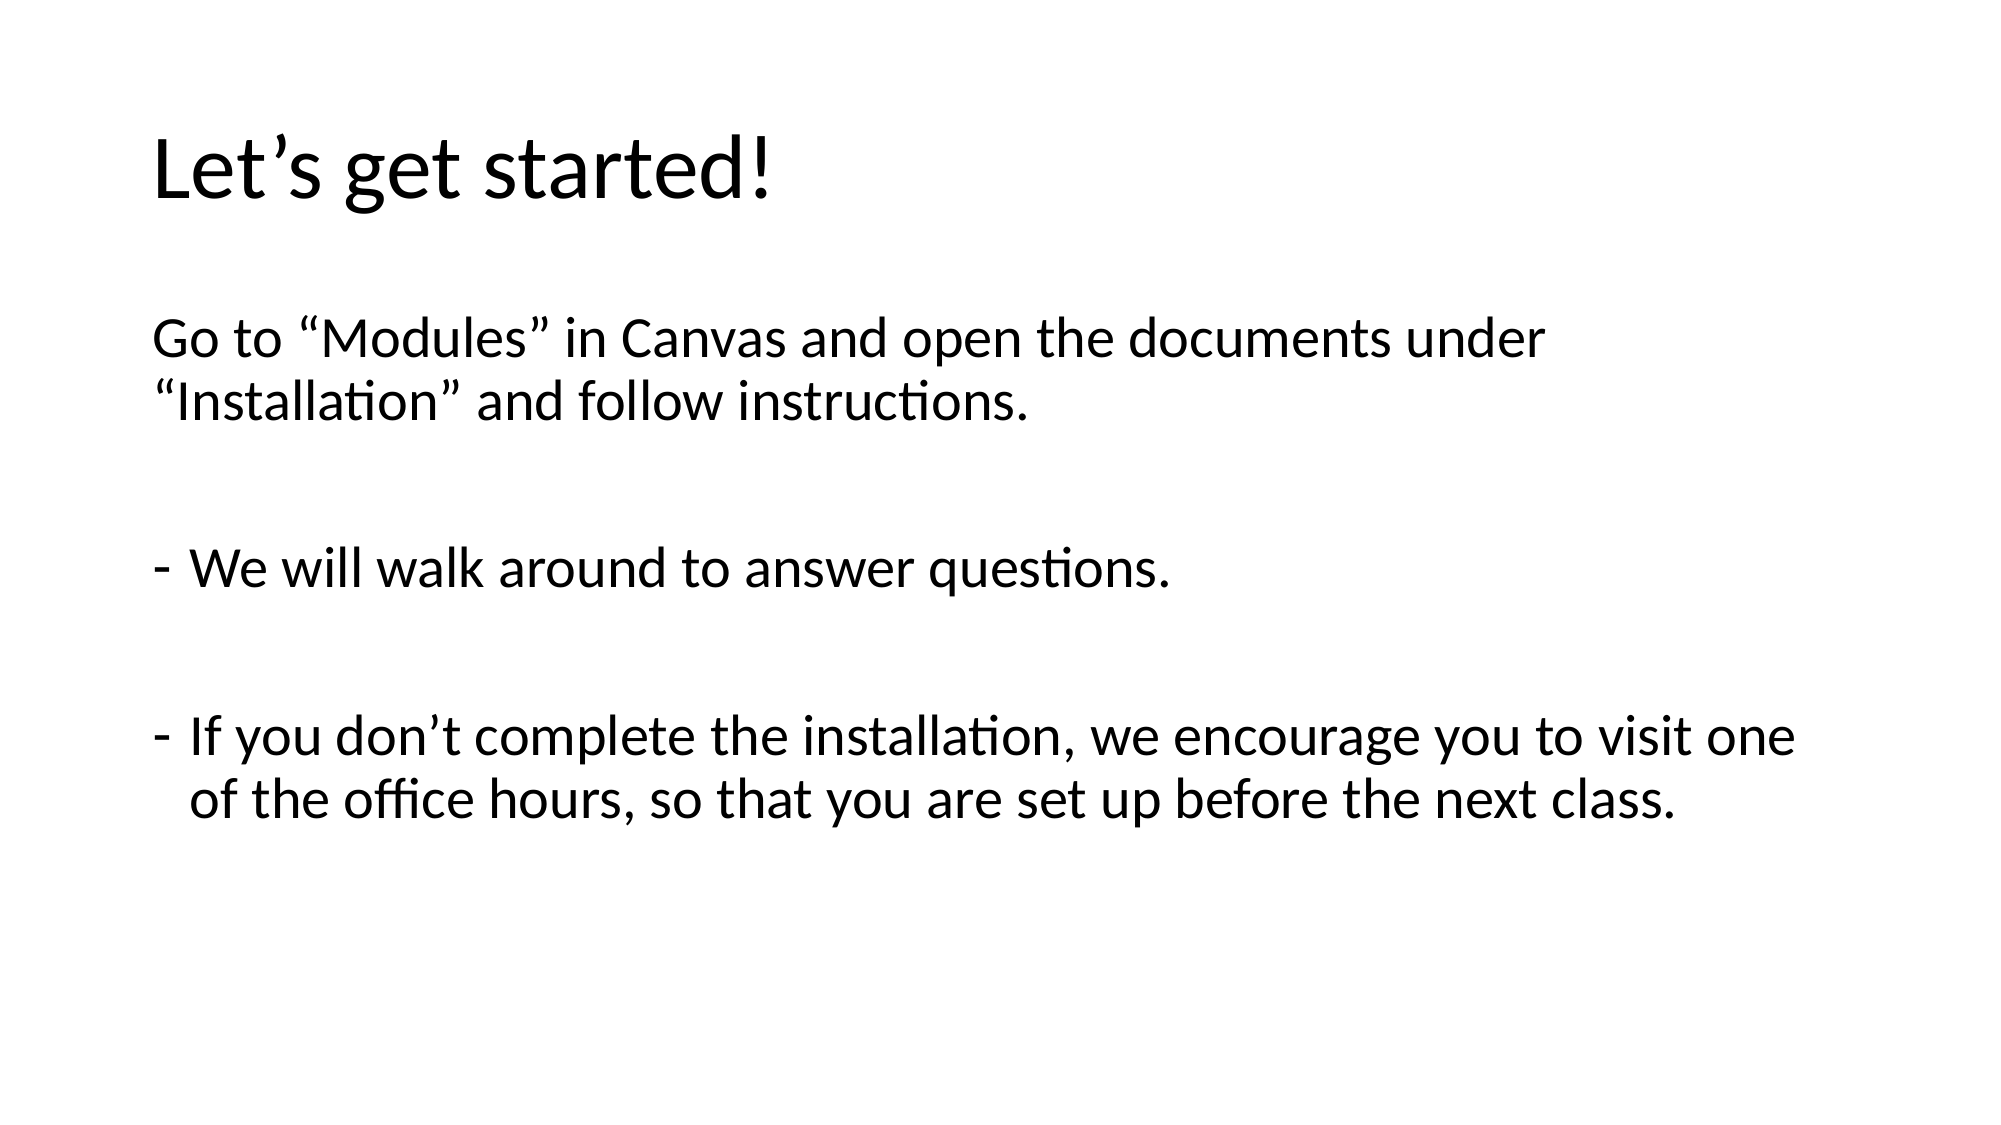

# Let’s get started!
Go to “Modules” in Canvas and open the documents under “Installation” and follow instructions.

We will walk around to answer questions.

If you don’t complete the installation, we encourage you to visit one of the office hours, so that you are set up before the next class.